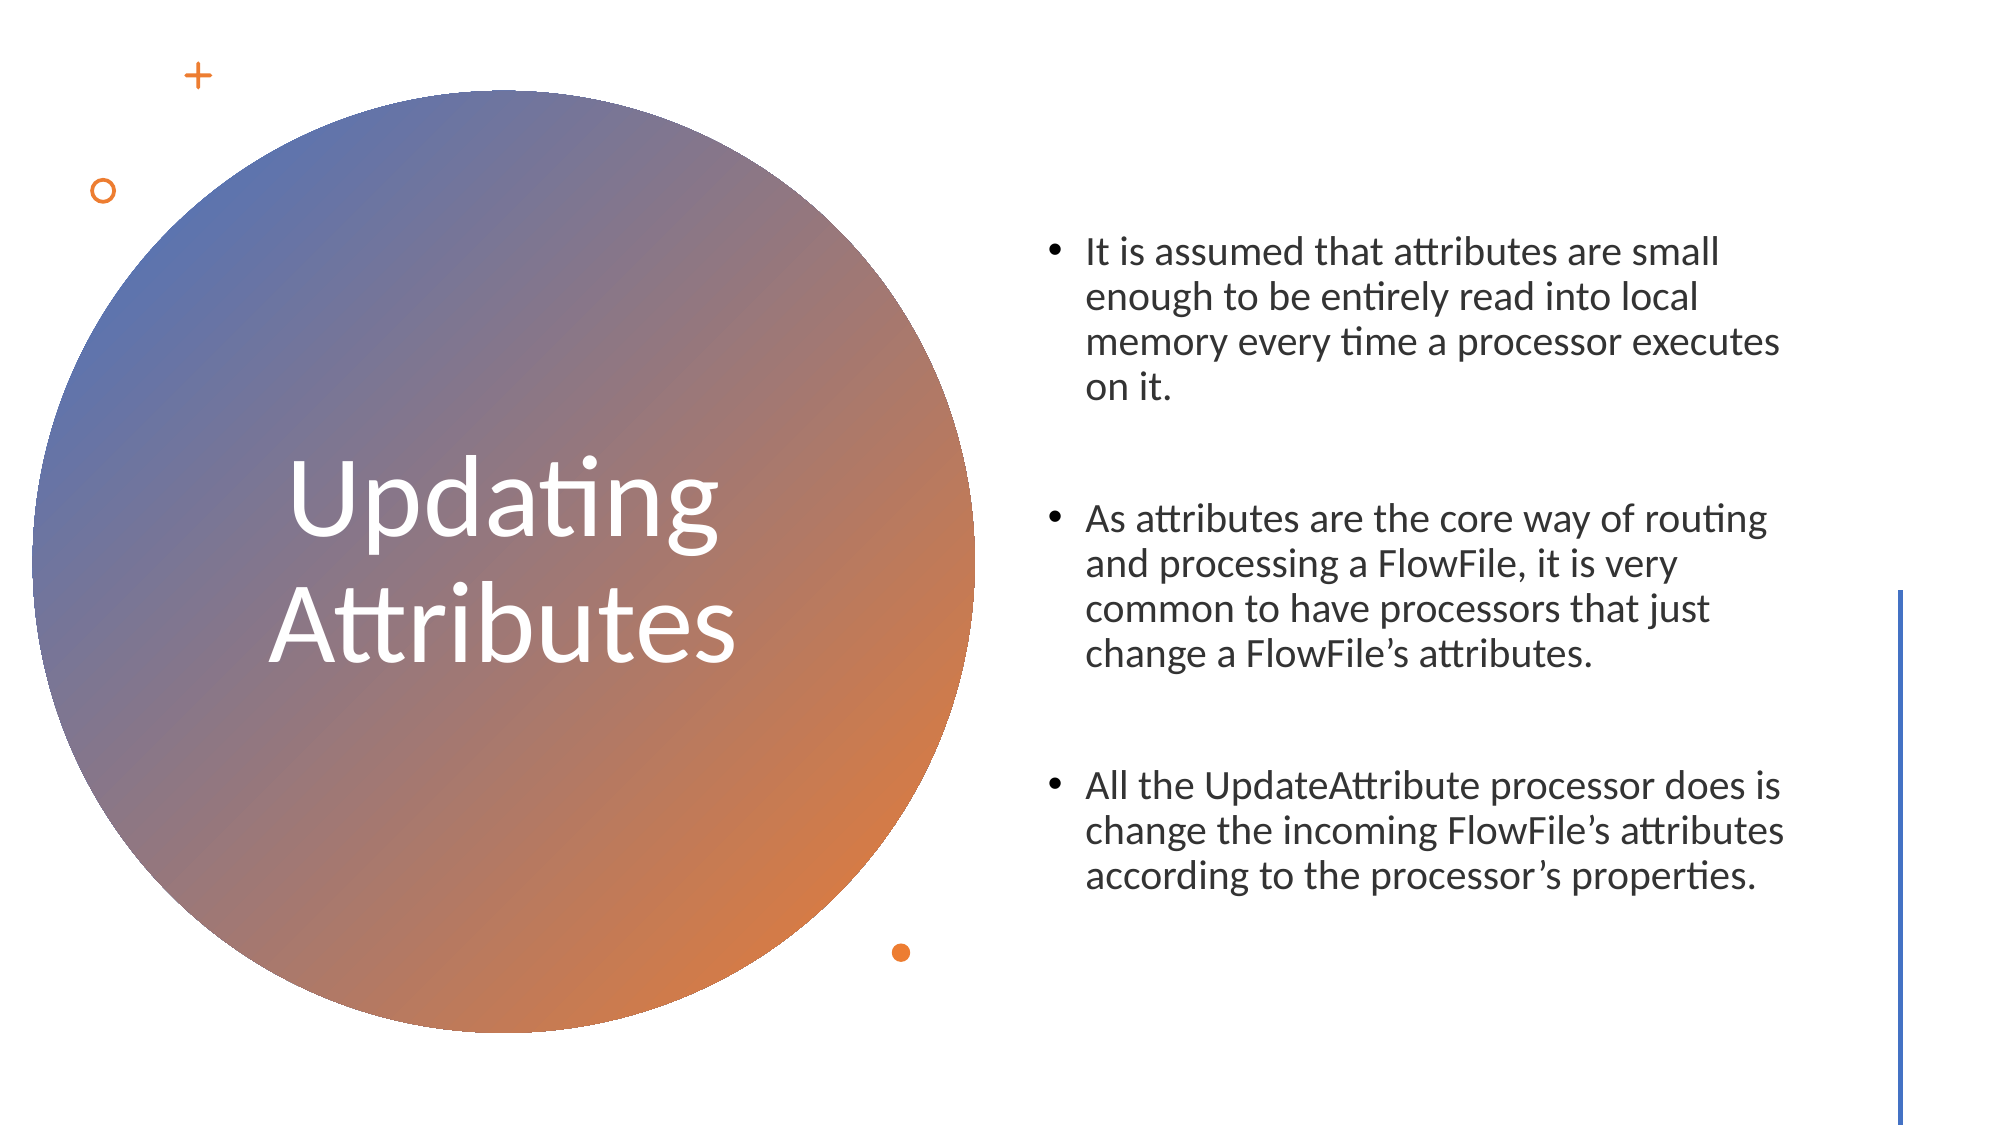

It is assumed that attributes are small enough to be entirely read into local memory every time a processor executes on it.

As attributes are the core way of routing and processing a FlowFile, it is very common to have processors that just change a FlowFile’s attributes.

All the UpdateAttribute processor does is change the incoming FlowFile’s attributes according to the processor’s properties.

# Updating Attributes